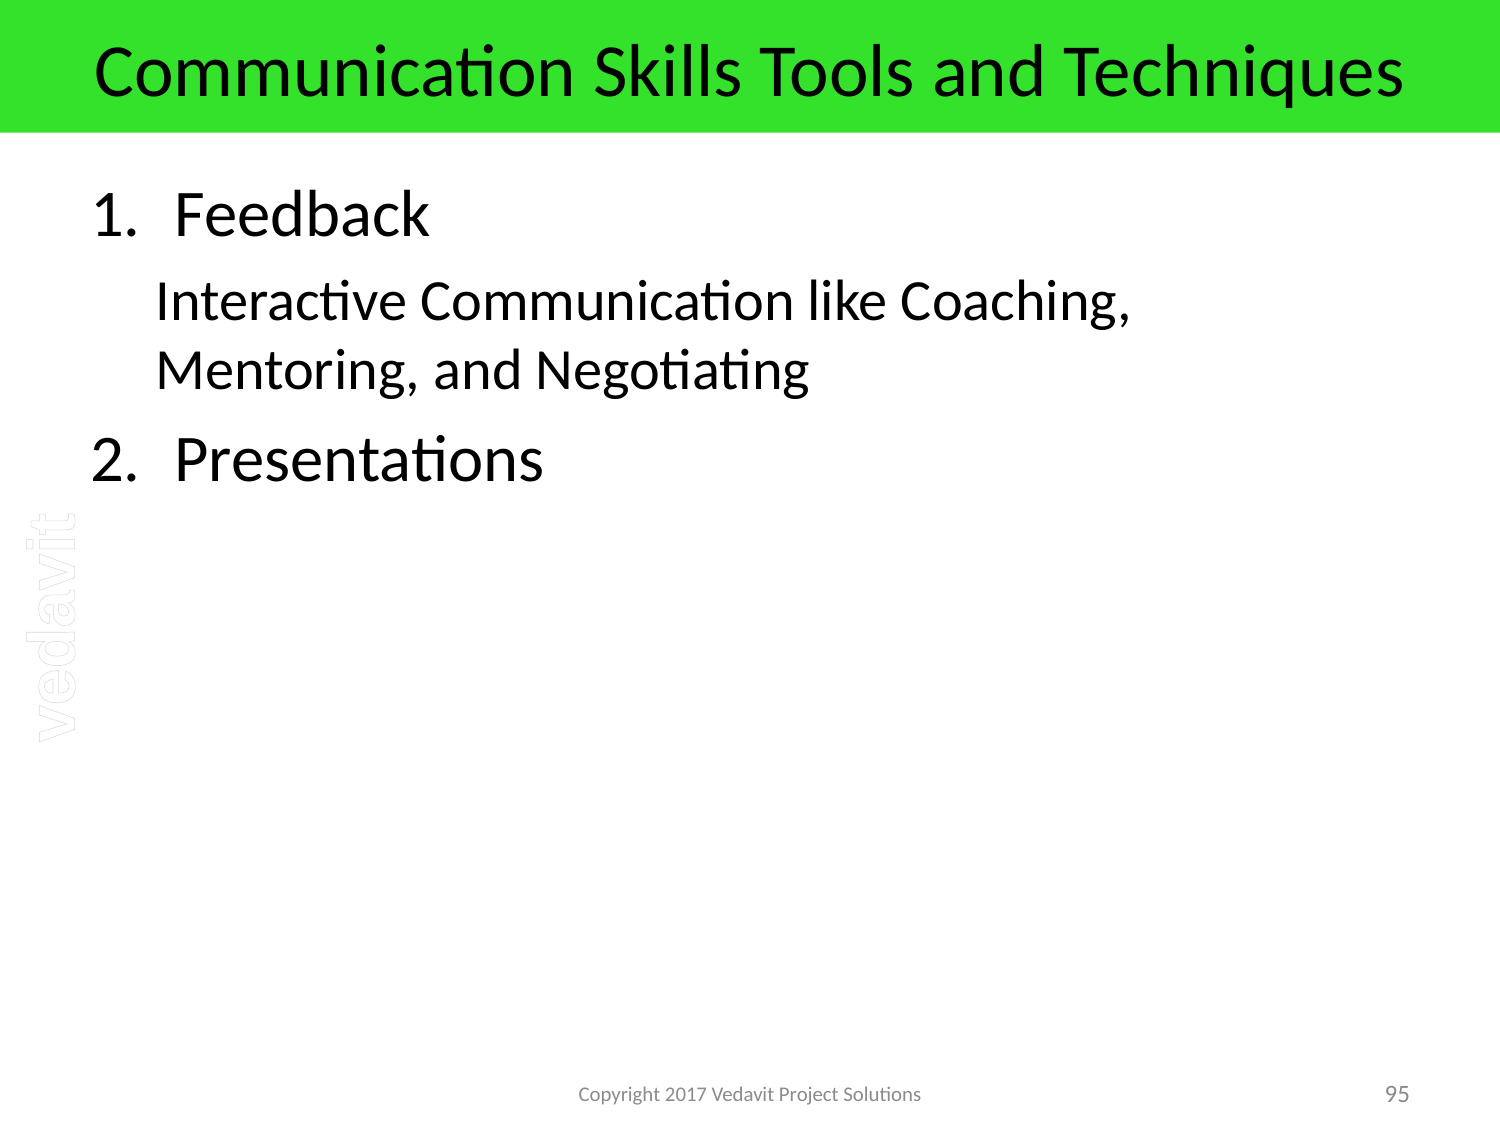

# Communication Skills Tools and Techniques
Feedback
Interactive Communication like Coaching, Mentoring, and Negotiating
Presentations
Copyright 2017 Vedavit Project Solutions
95